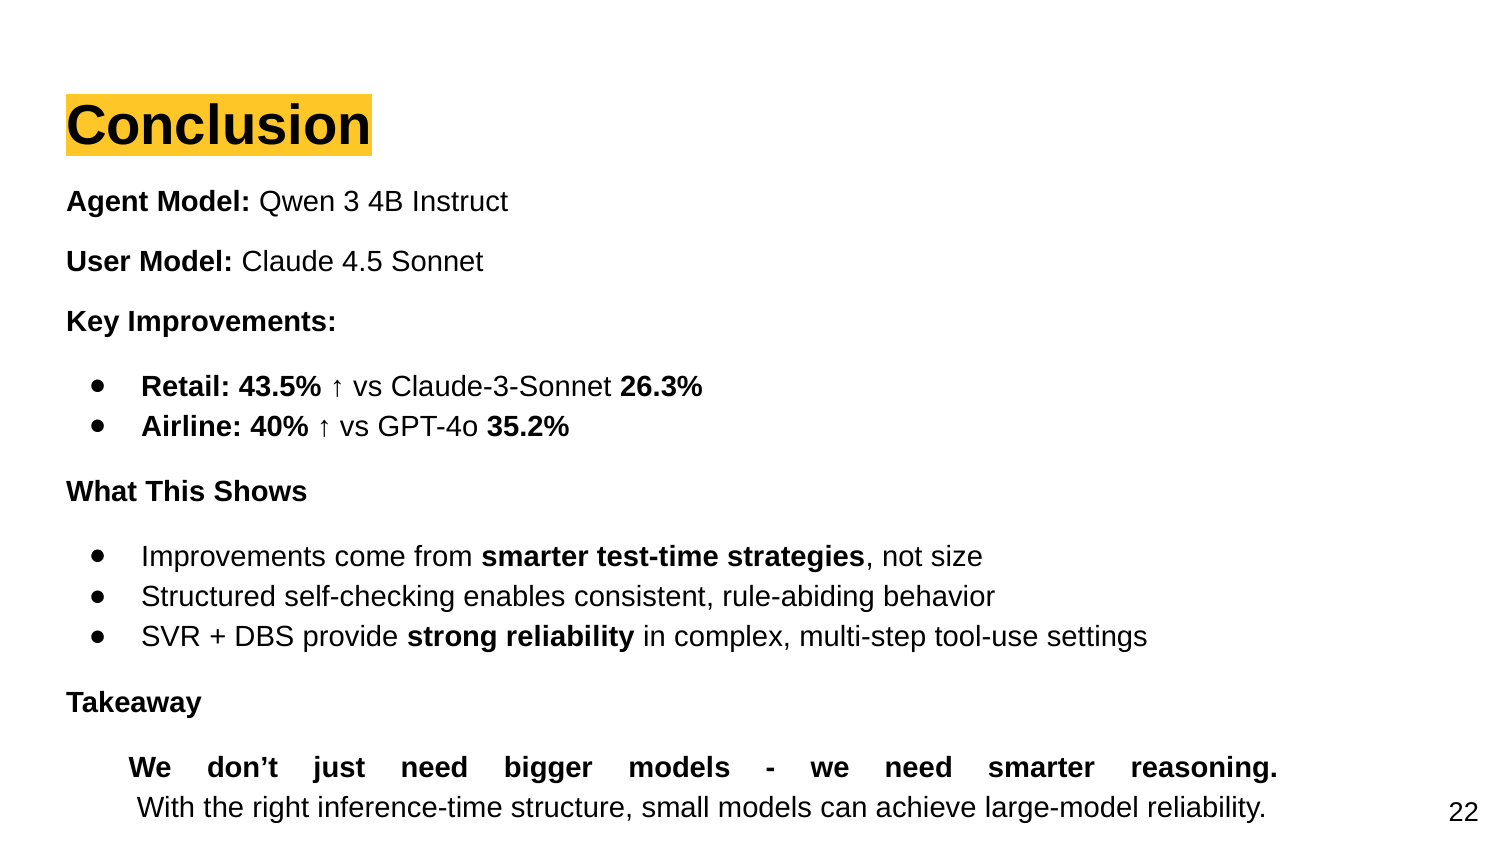

# Conclusion
Agent Model: Qwen 3 4B Instruct
User Model: Claude 4.5 Sonnet
Key Improvements:
Retail: 43.5% ↑ vs Claude-3-Sonnet 26.3%
Airline: 40% ↑ vs GPT-4o 35.2%
What This Shows
Improvements come from smarter test-time strategies, not size
Structured self-checking enables consistent, rule-abiding behavior
SVR + DBS provide strong reliability in complex, multi-step tool-use settings
Takeaway
We don’t just need bigger models - we need smarter reasoning.
 With the right inference-time structure, small models can achieve large-model reliability.
22